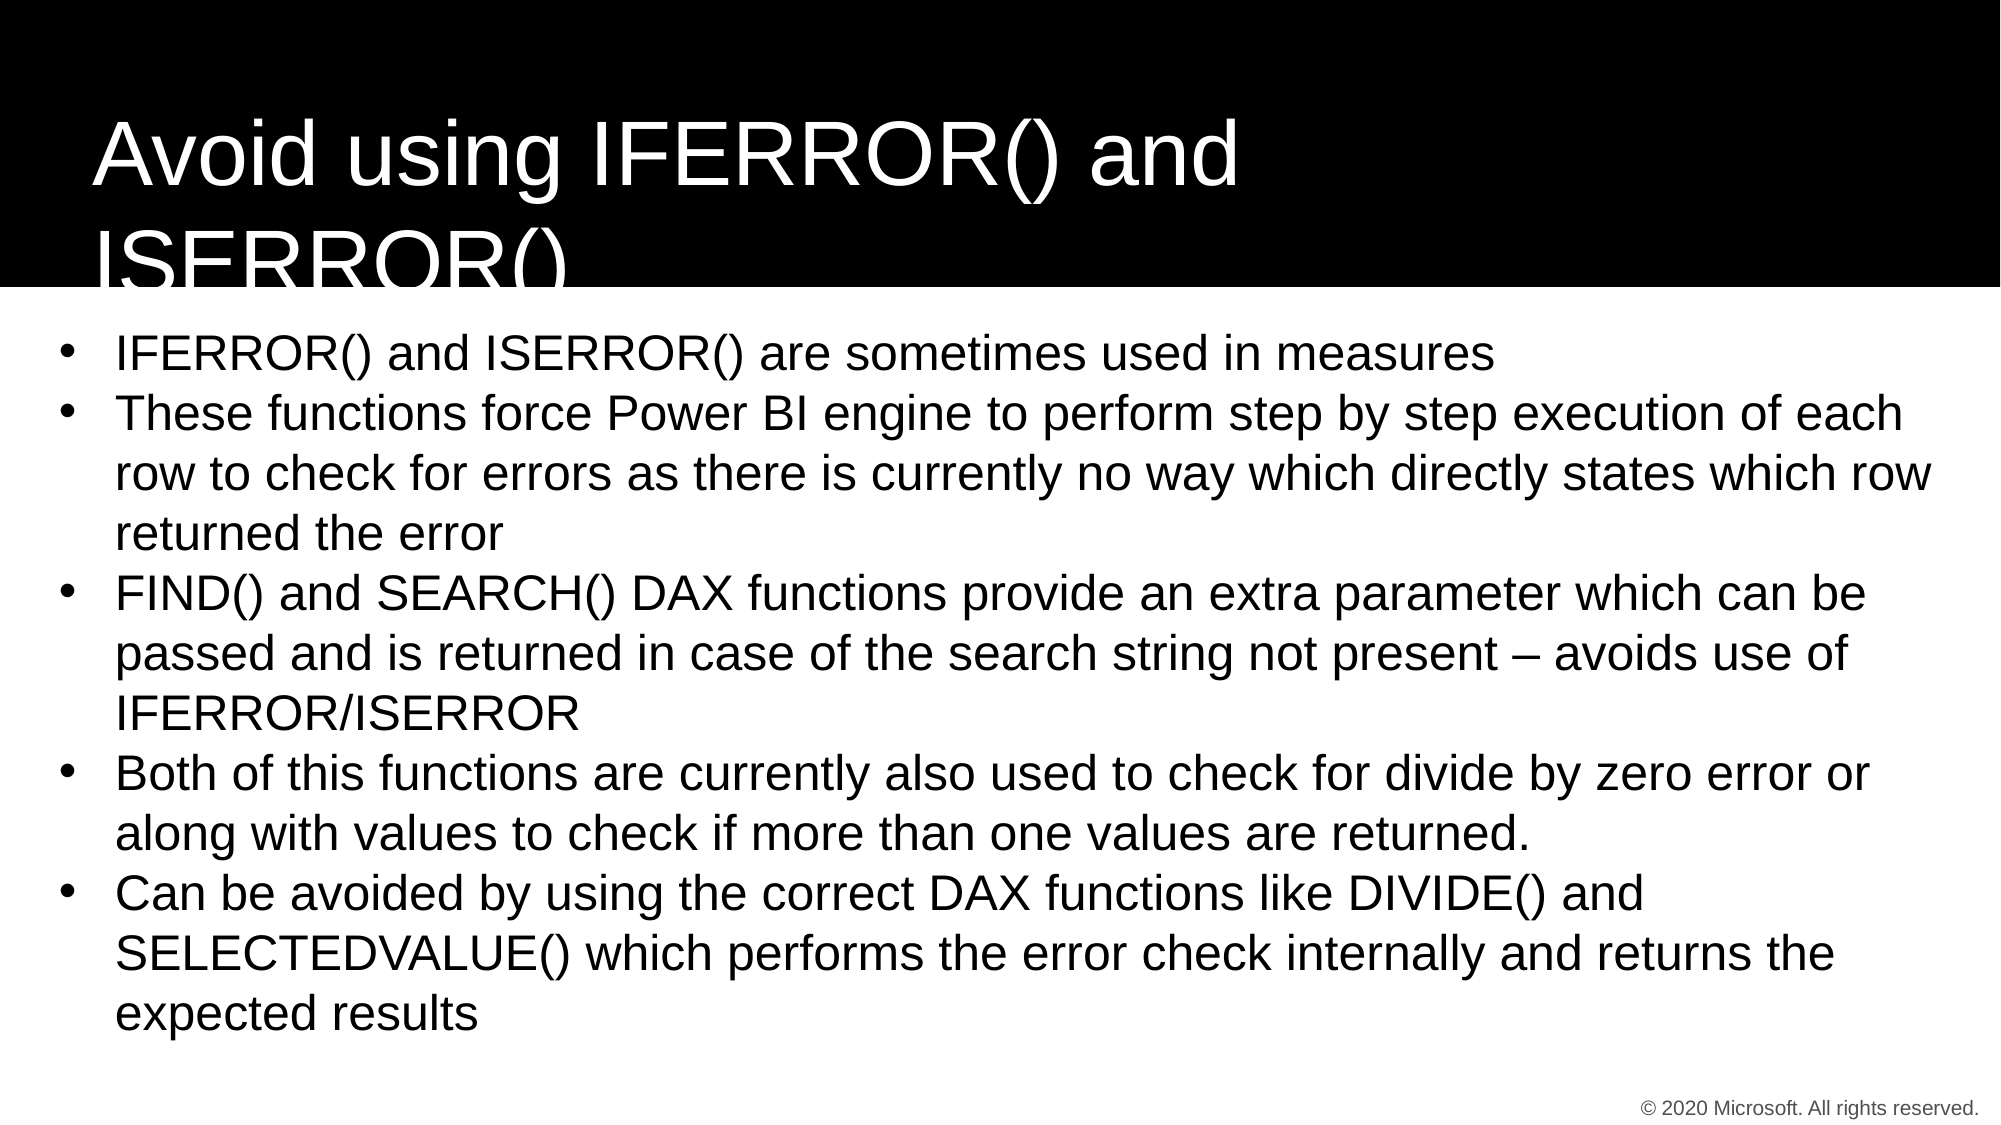

Avoid using IFERROR() and ISERROR()

IFERROR() and ISERROR() are sometimes used in measures
These functions force Power BI engine to perform step by step execution of each row to check for errors as there is currently no way which directly states which row returned the error
FIND() and SEARCH() DAX functions provide an extra parameter which can be passed and is returned in case of the search string not present – avoids use of IFERROR/ISERROR
Both of this functions are currently also used to check for divide by zero error or along with values to check if more than one values are returned.
Can be avoided by using the correct DAX functions like DIVIDE() and SELECTEDVALUE() which performs the error check internally and returns the expected results

© 2020 Microsoft. All rights reserved.